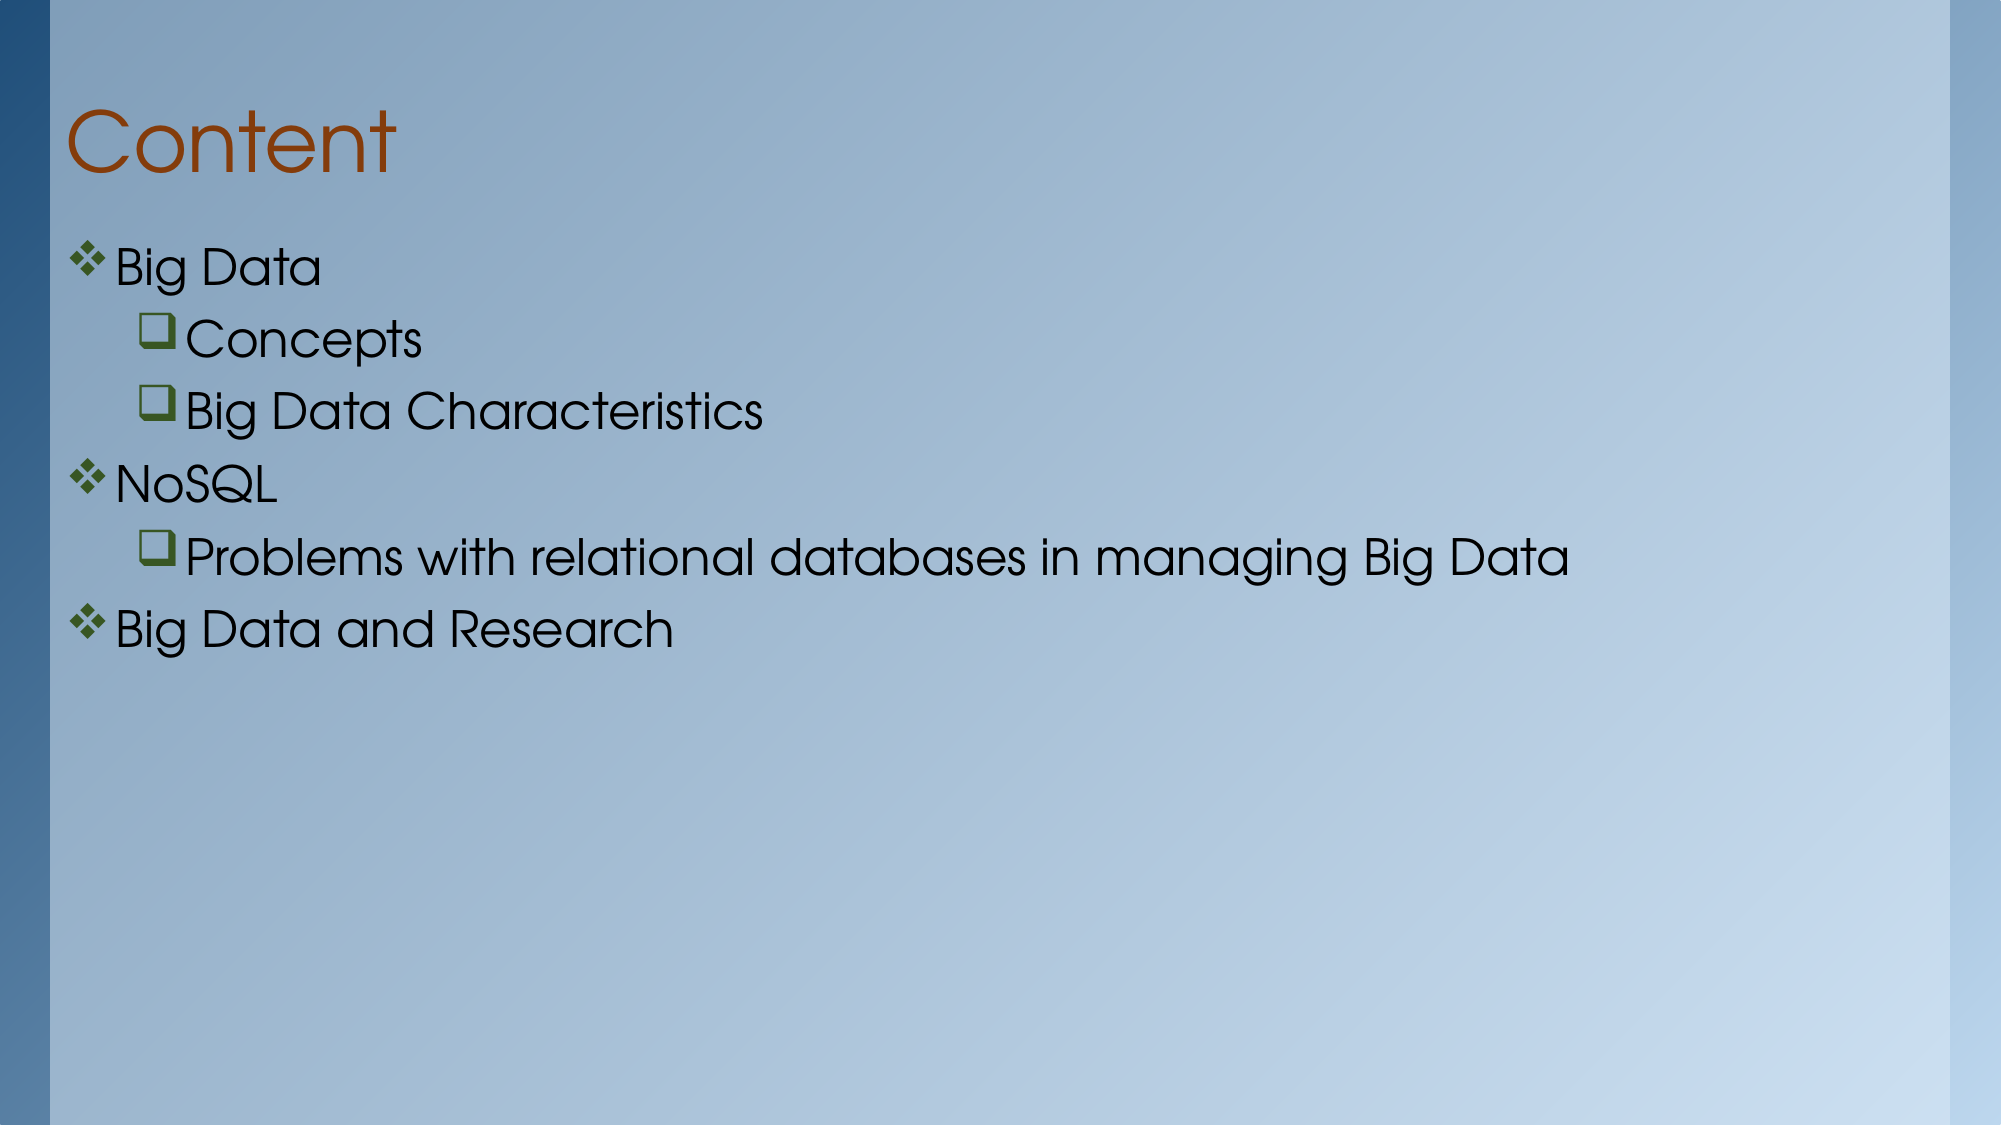

# Content
Big Data
Concepts
Big Data Characteristics
NoSQL
Problems with relational databases in managing Big Data
Big Data and Research